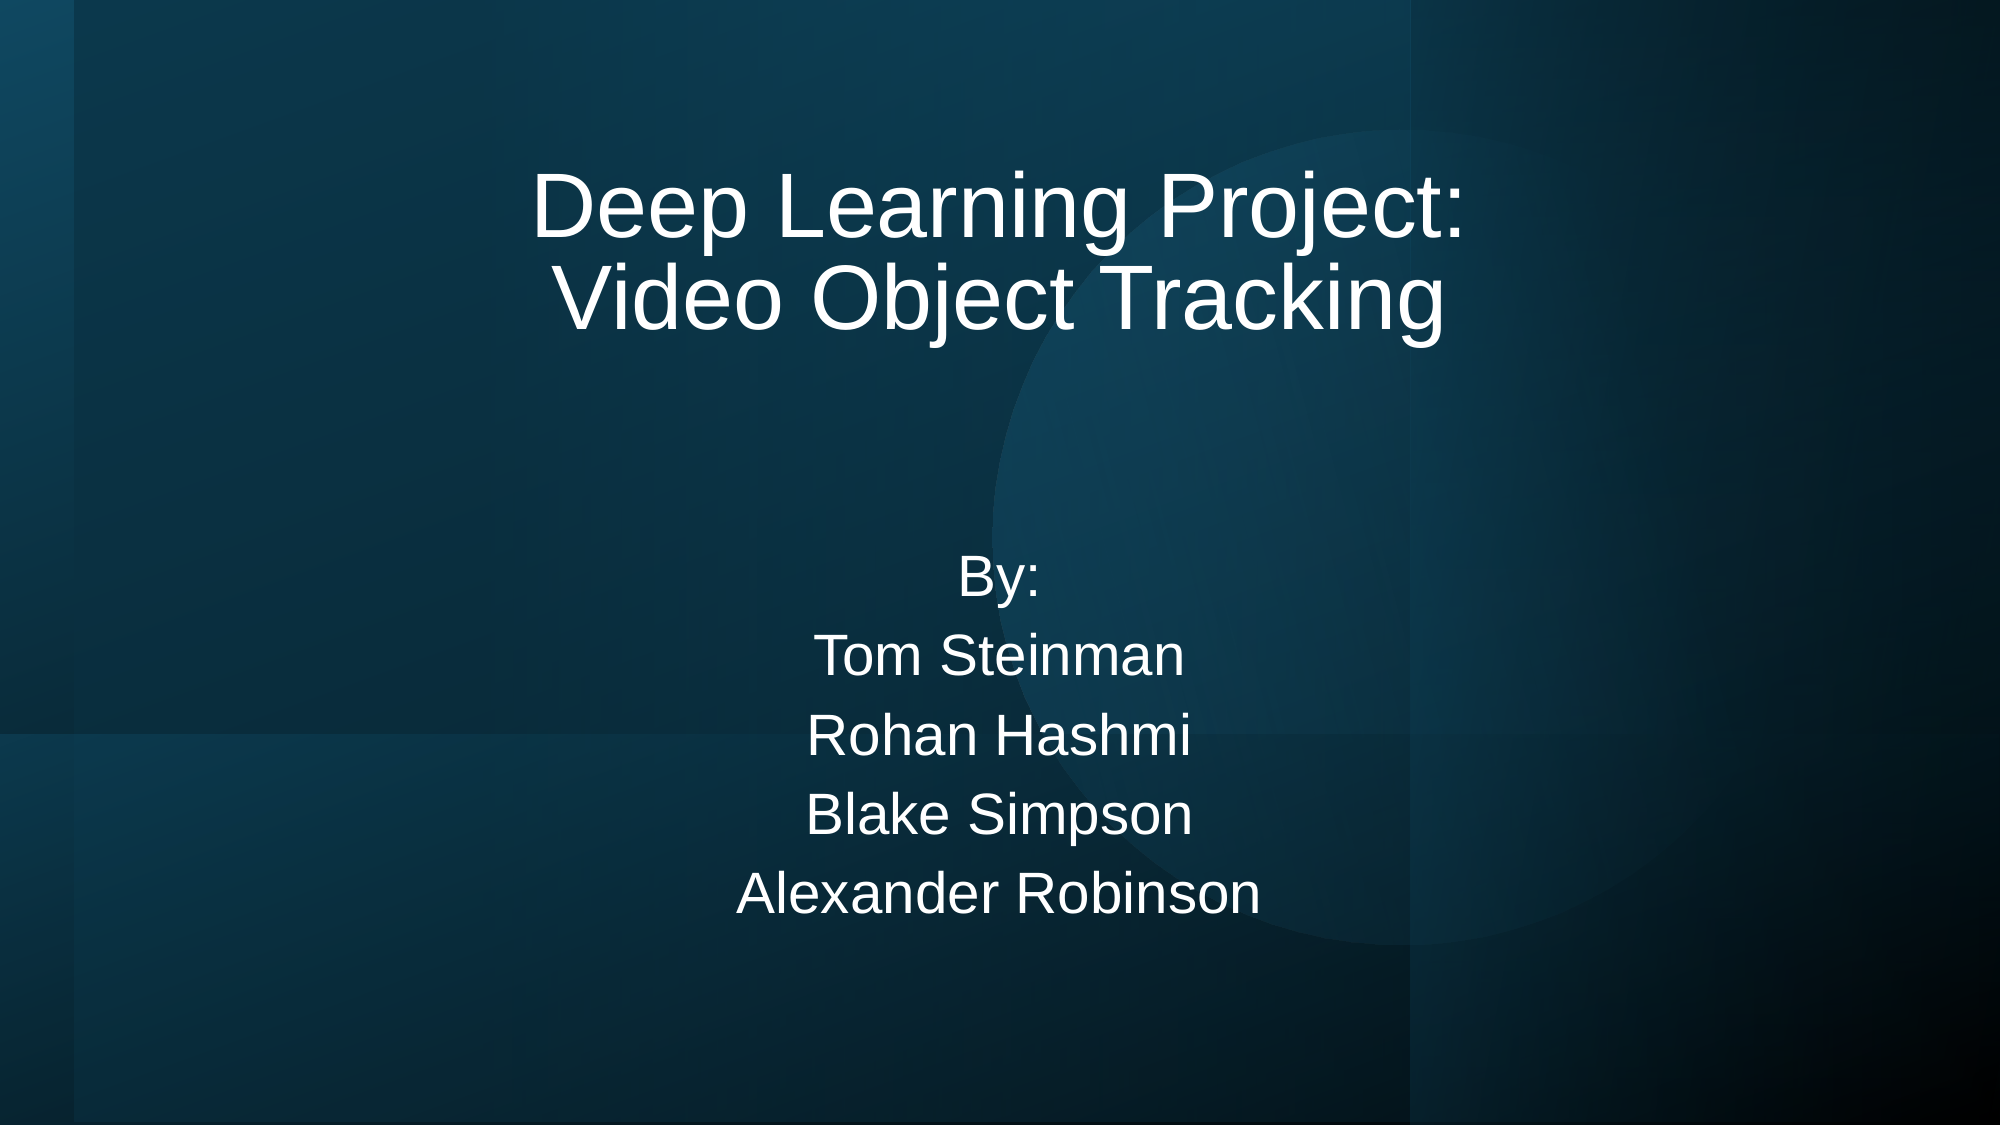

Deep Learning Project:
Video Object Tracking

By:
Tom Steinman
Rohan Hashmi
Blake Simpson
Alexander Robinson